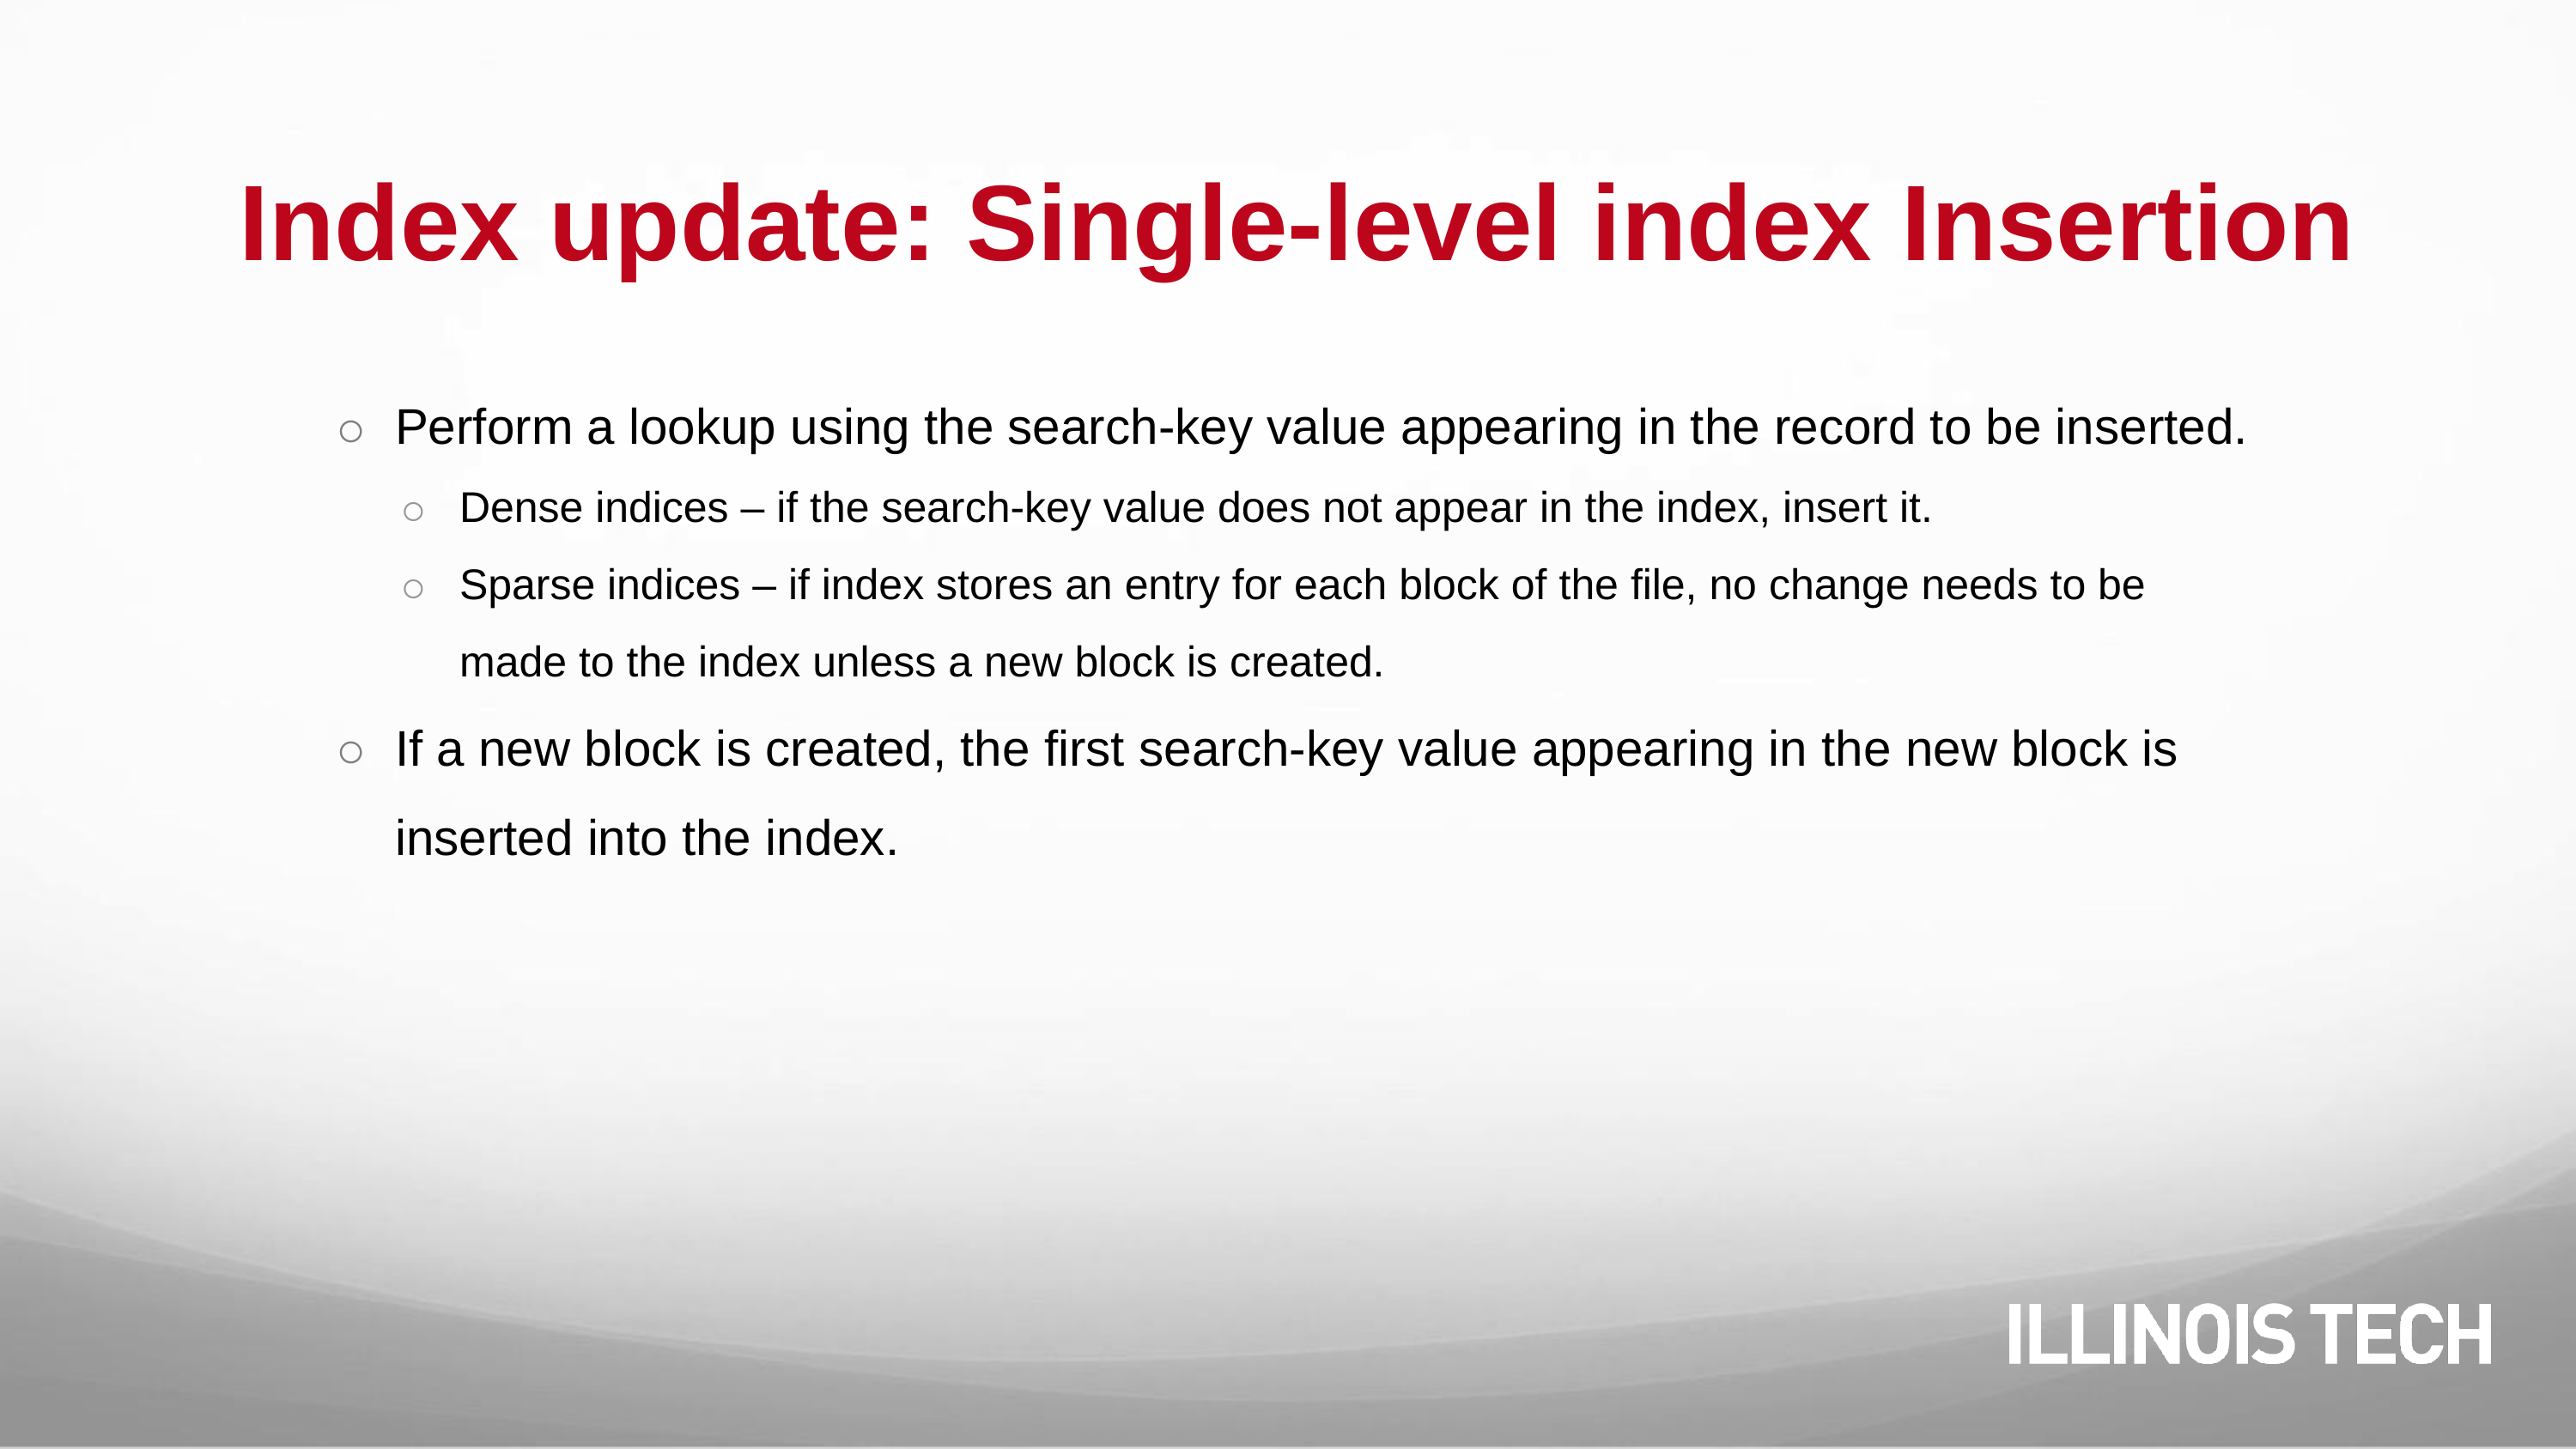

# Index update: Single-level index Insertion
Perform a lookup using the search-key value appearing in the record to be inserted.
Dense indices – if the search-key value does not appear in the index, insert it.
Sparse indices – if index stores an entry for each block of the file, no change needs to be made to the index unless a new block is created.
If a new block is created, the first search-key value appearing in the new block is inserted into the index.